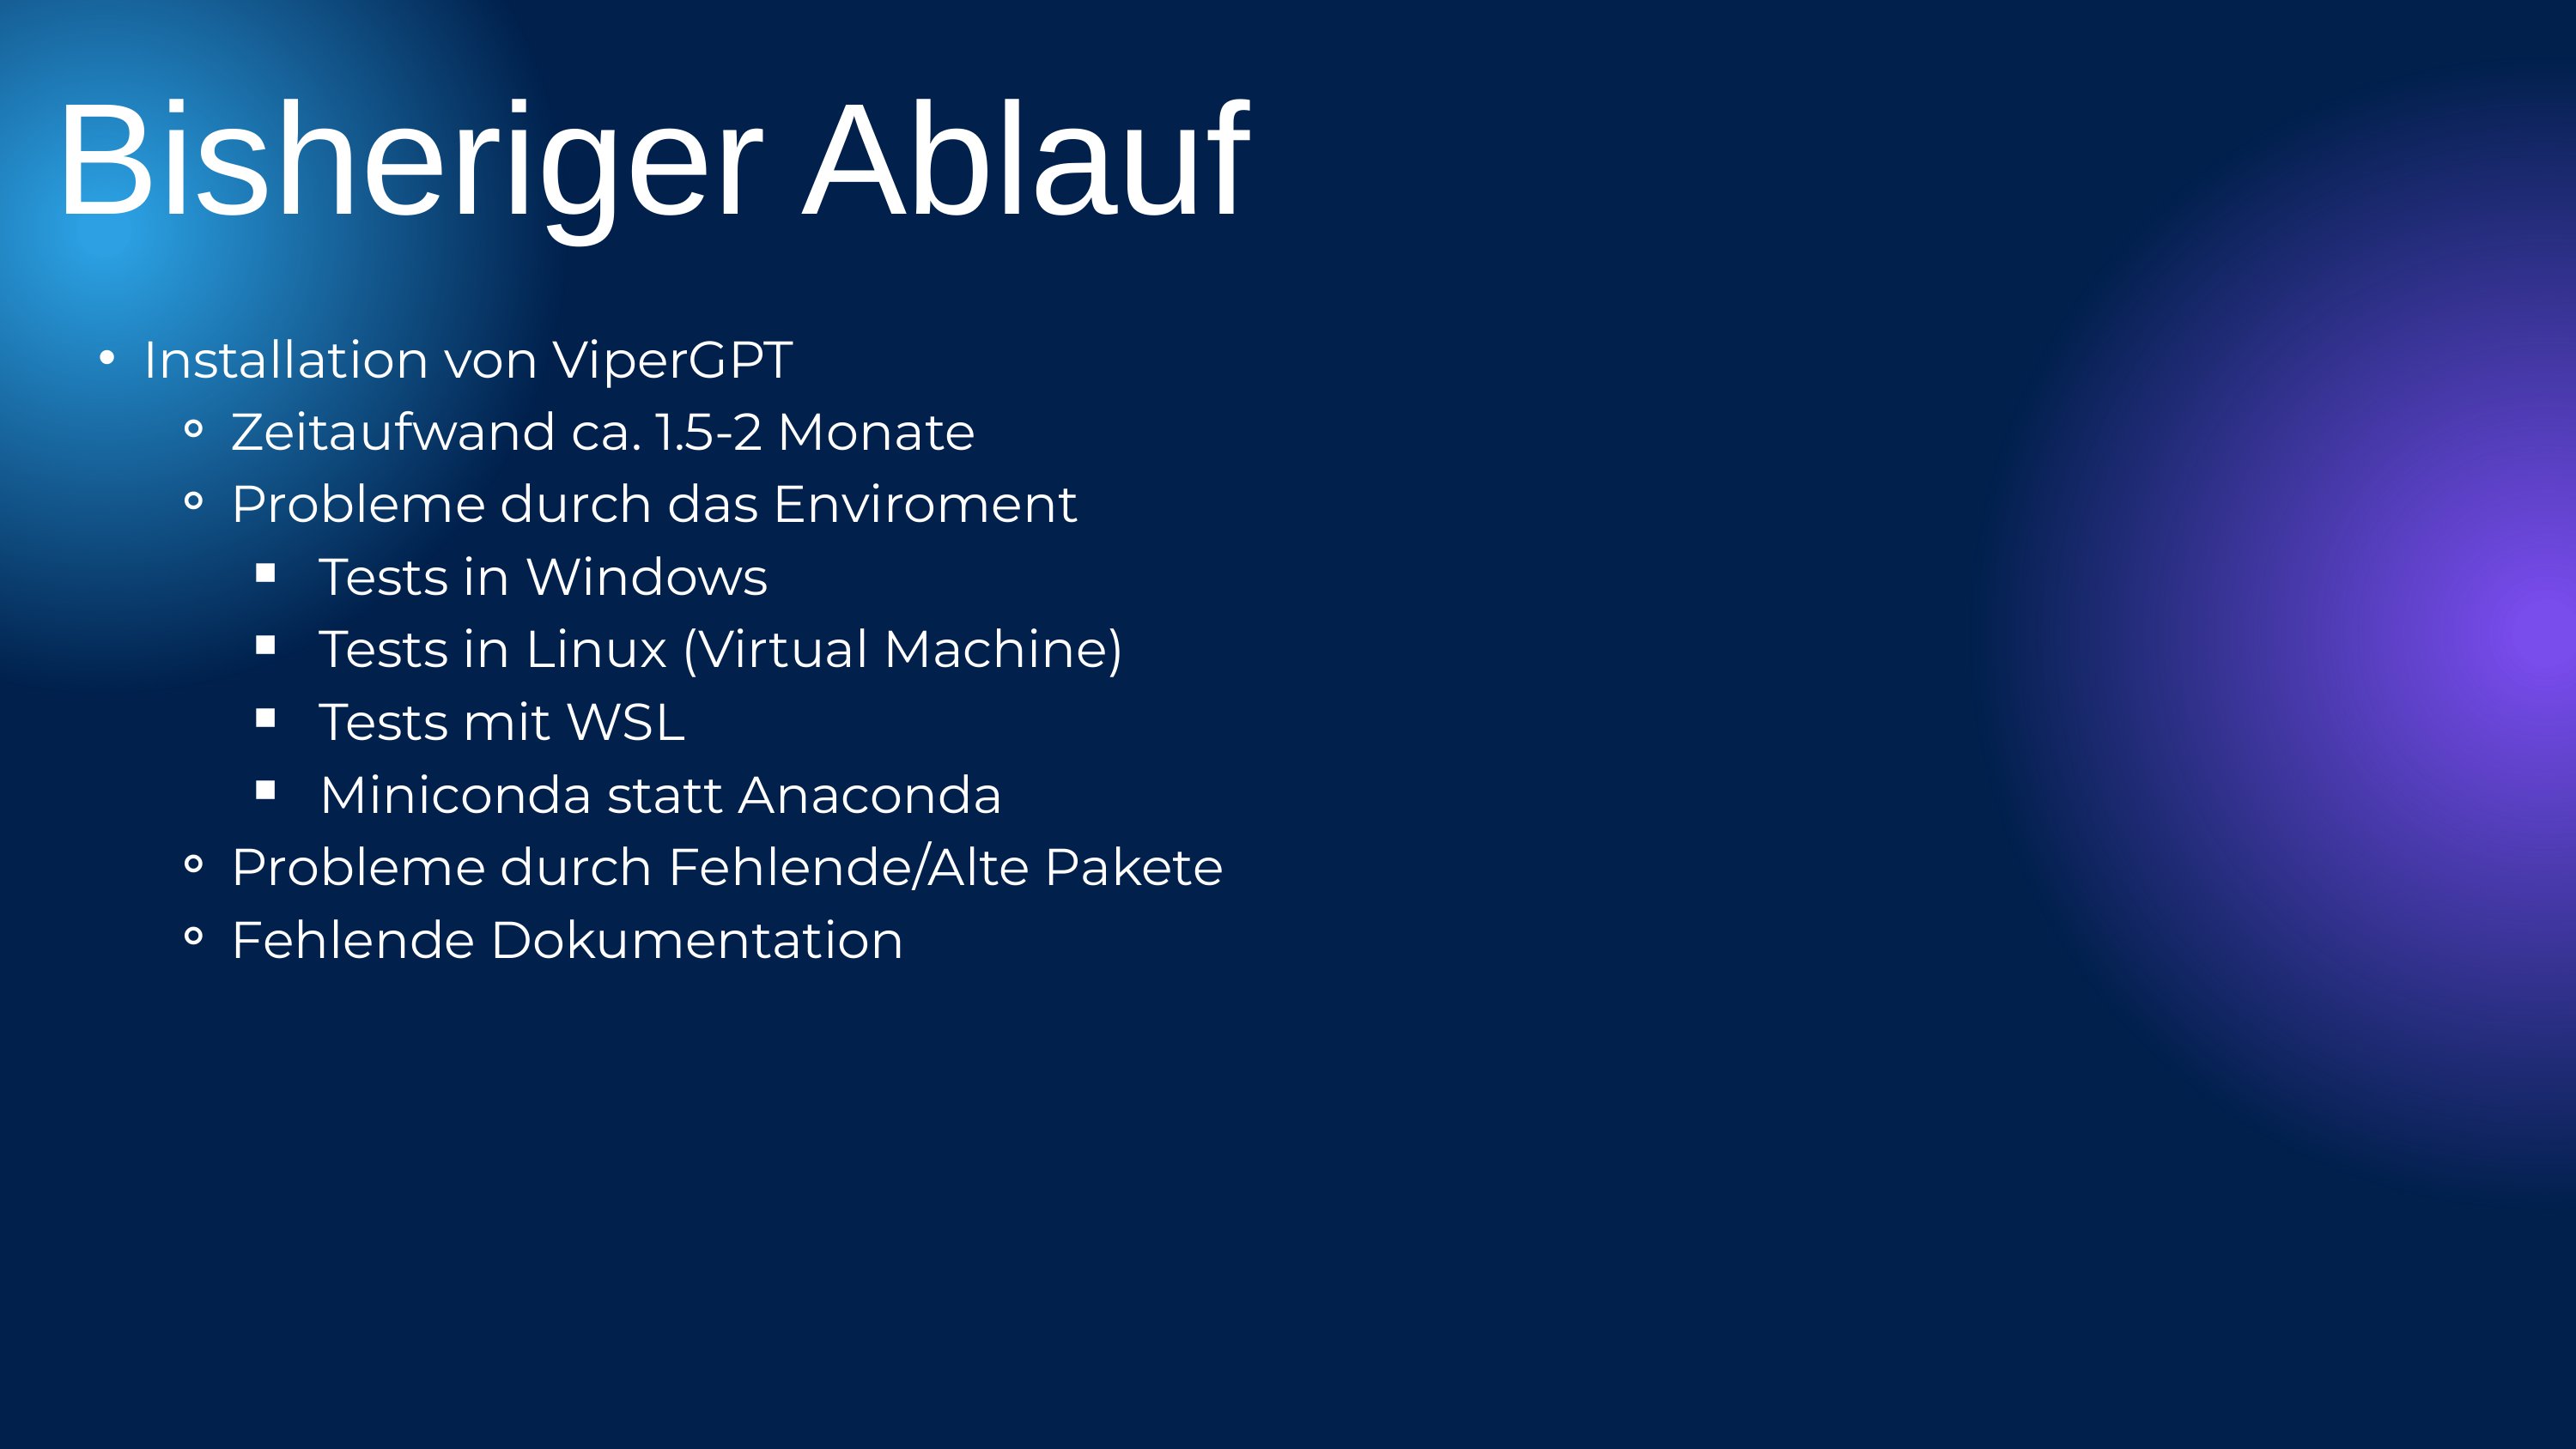

Bisheriger Ablauf
Installation von ViperGPT
Zeitaufwand ca. 1.5-2 Monate
Probleme durch das Enviroment
Tests in Windows
Tests in Linux (Virtual Machine)
Tests mit WSL
Miniconda statt Anaconda
Probleme durch Fehlende/Alte Pakete
Fehlende Dokumentation